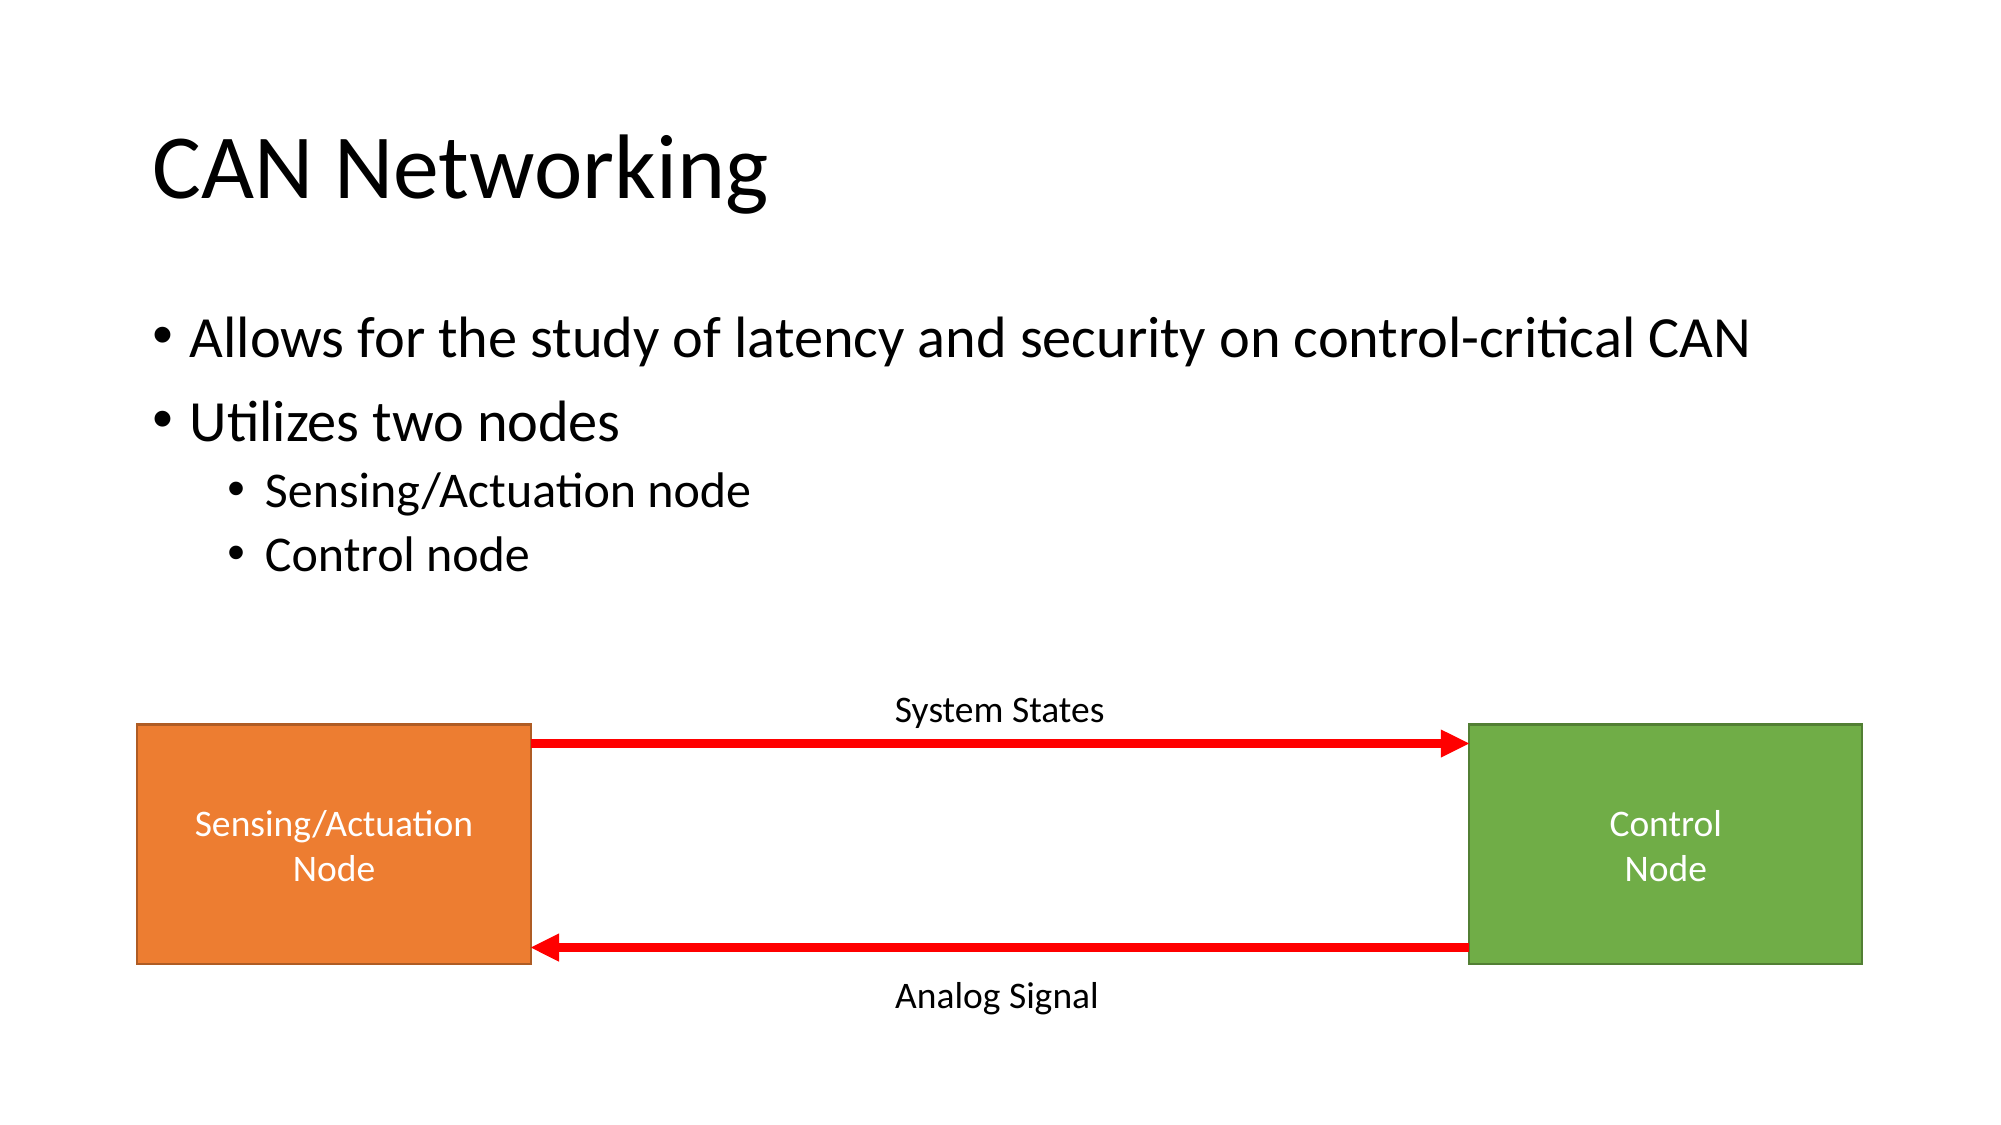

# CAN Networking
Allows for the study of latency and security on control-critical CAN
Utilizes two nodes
Sensing/Actuation node
Control node
System States
Sensing/Actuation
Node
Control
Node
Analog Signal